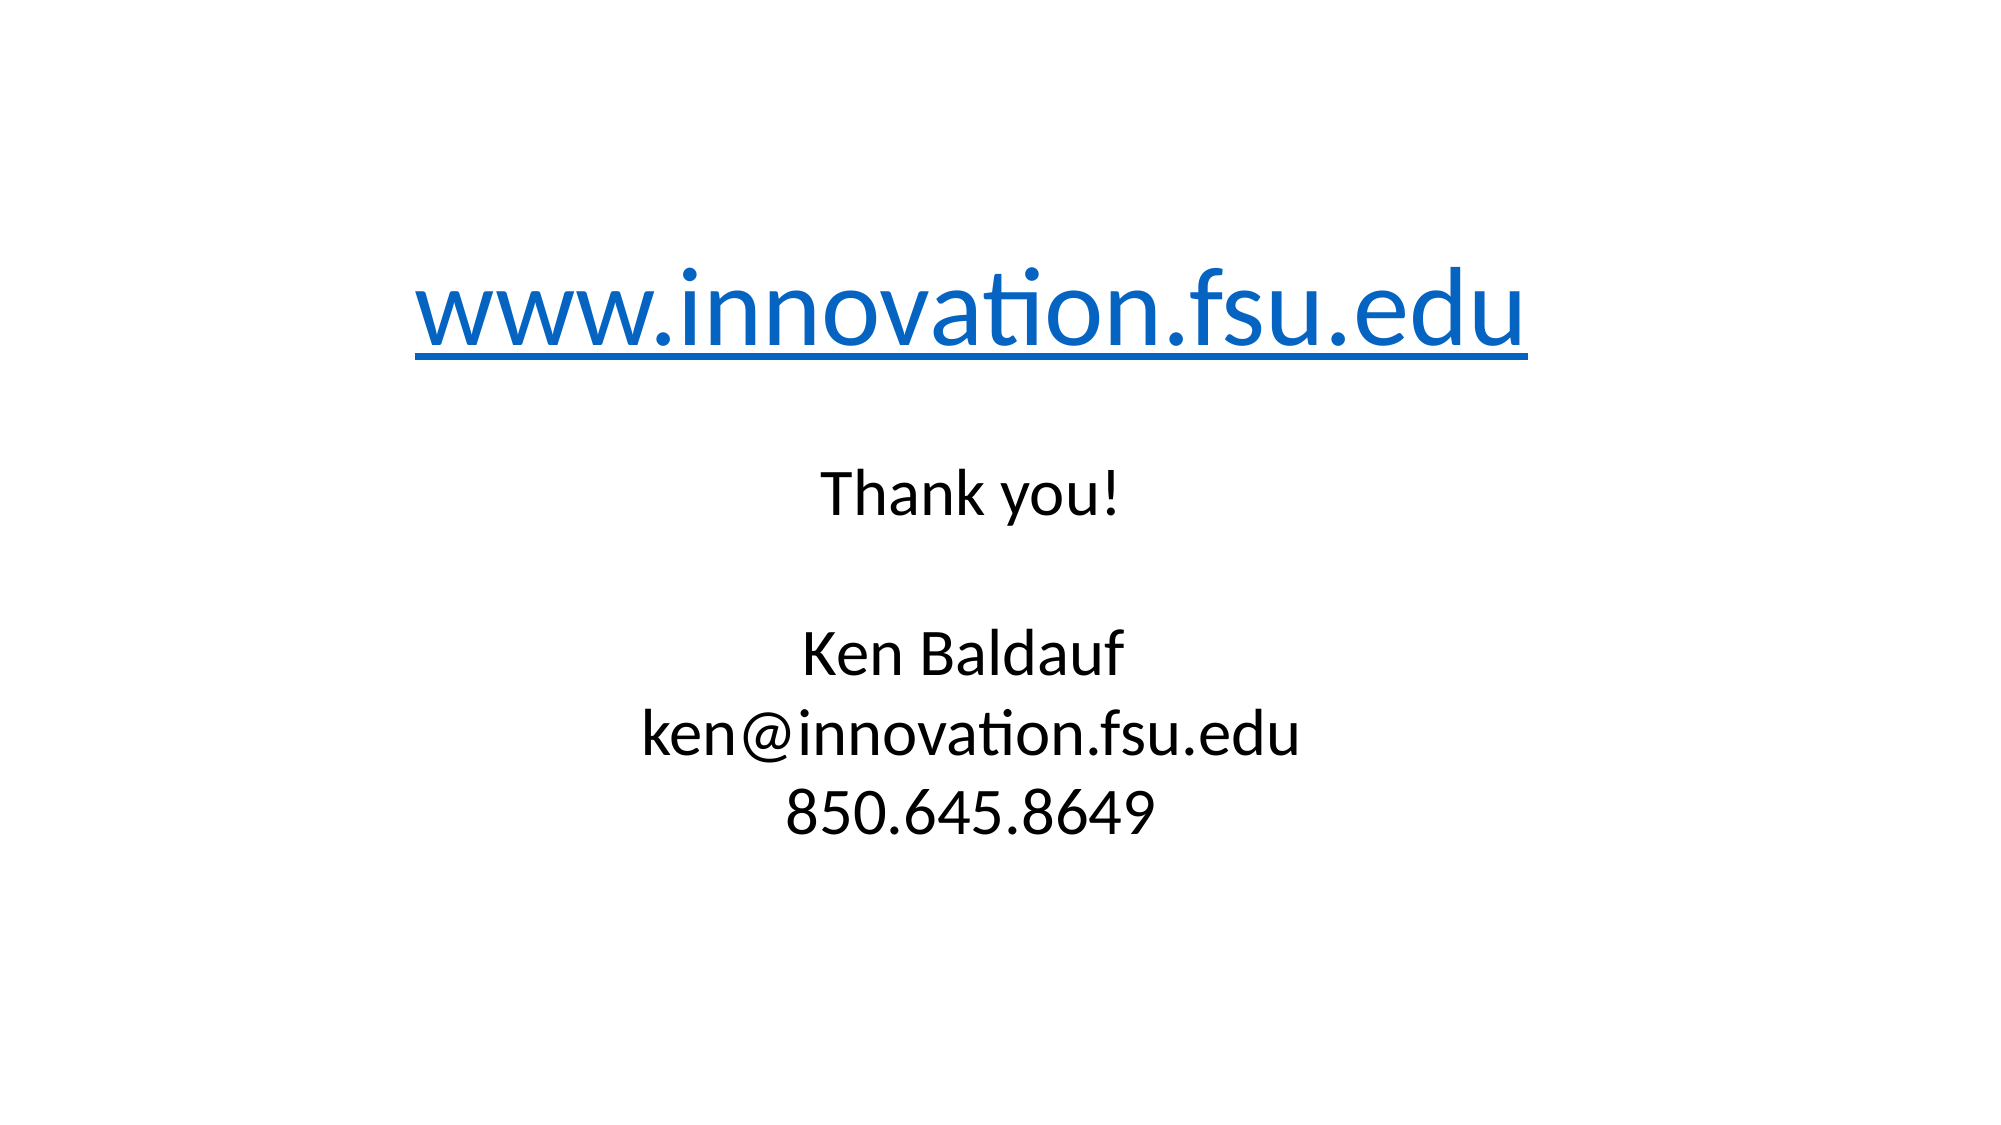

www.innovation.fsu.edu

Thank you!

Ken Baldauf
ken@innovation.fsu.edu
850.645.8649